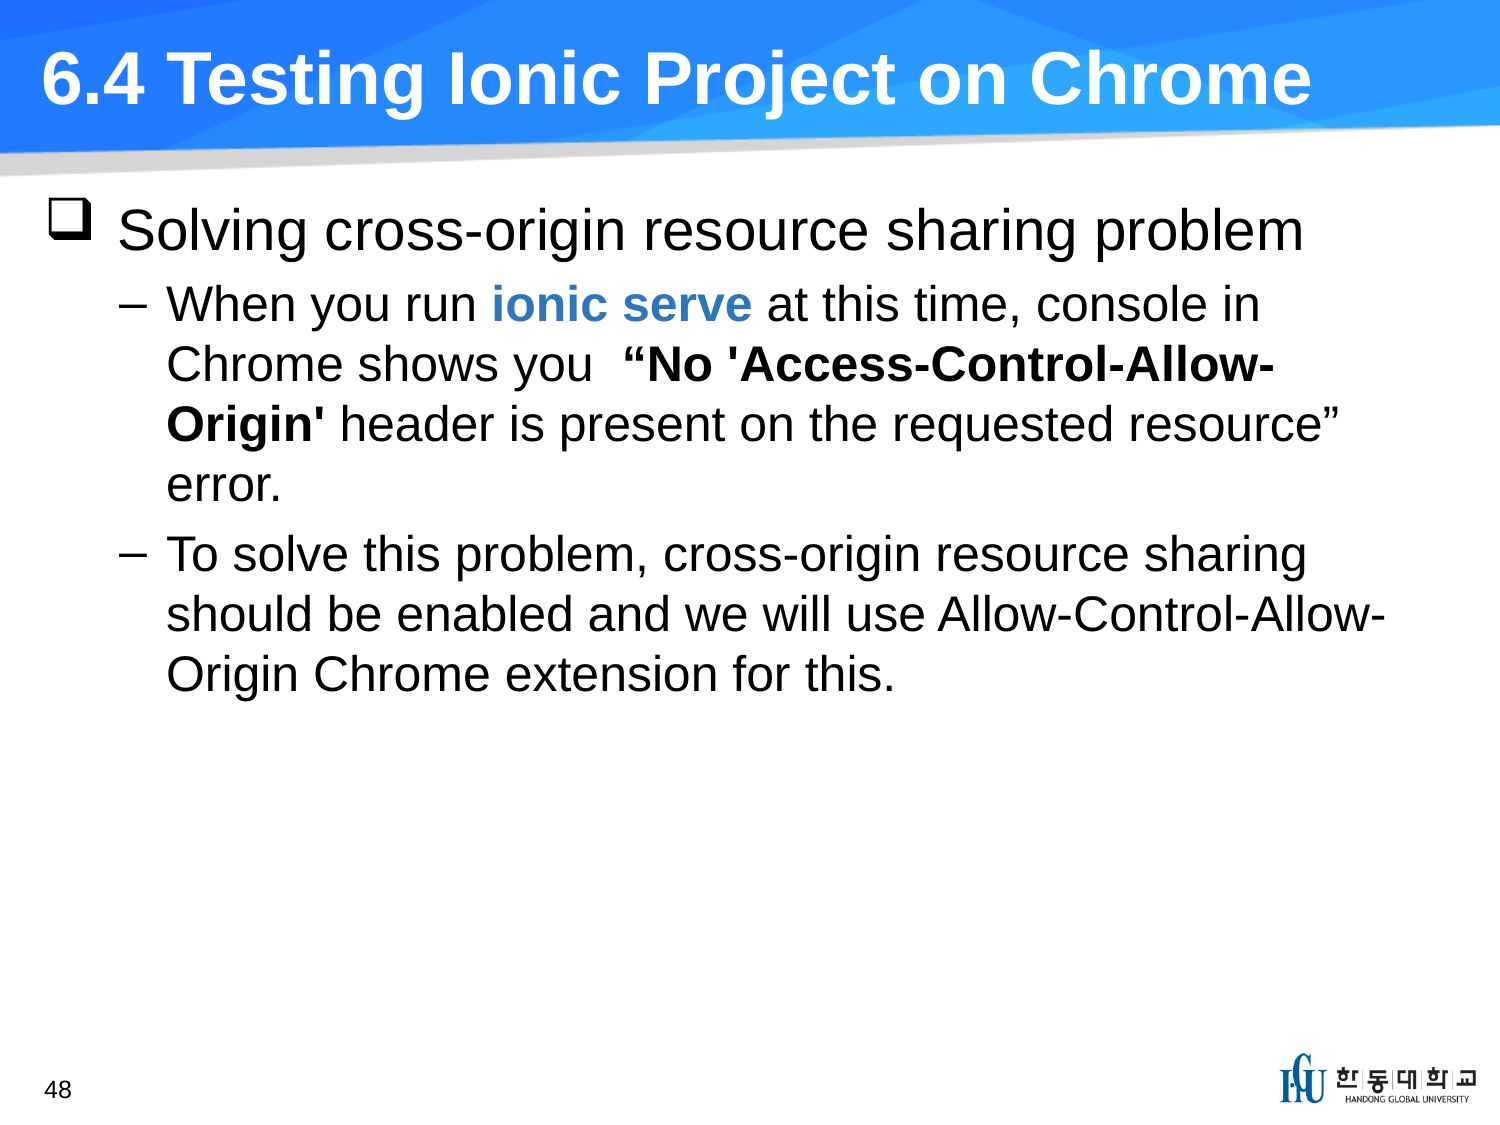

# 6.4 Testing Ionic Project on Chrome
Solving cross-origin resource sharing problem
When you run ionic serve at this time, console in Chrome shows you  “No 'Access-Control-Allow-Origin' header is present on the requested resource” error.
To solve this problem, cross-origin resource sharing should be enabled and we will use Allow-Control-Allow-Origin Chrome extension for this.

48